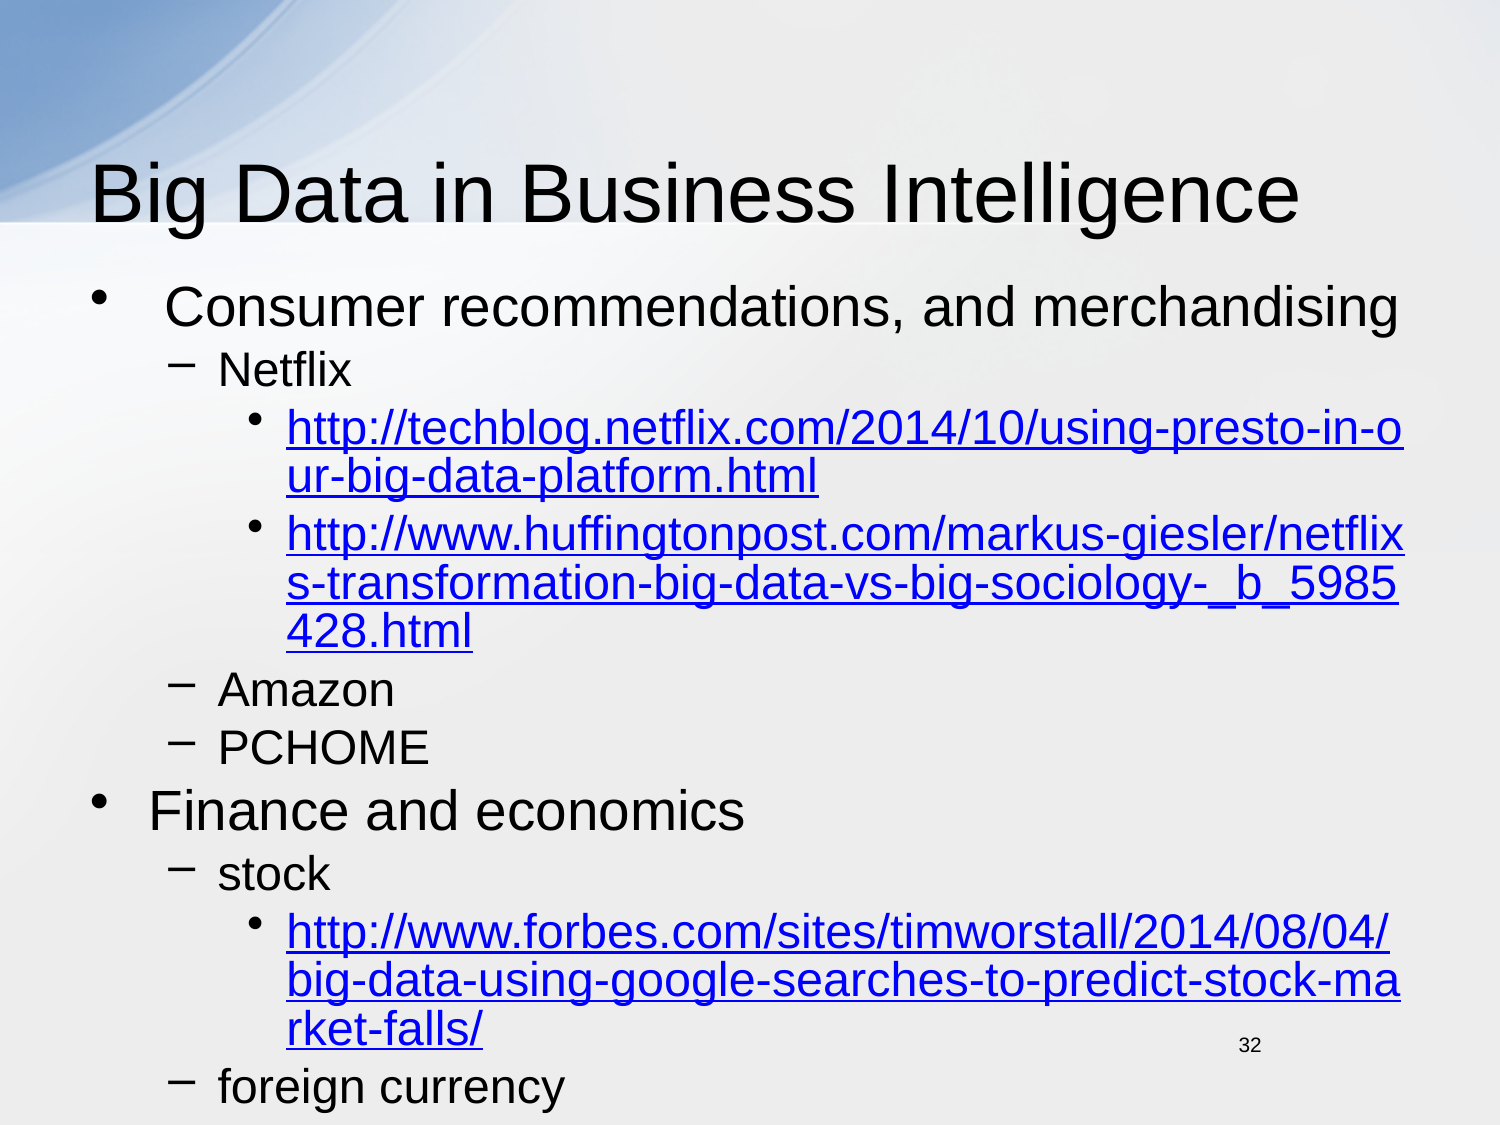

# Big Data in Business Intelligence
 Consumer recommendations, and merchandising
Netflix
http://techblog.netflix.com/2014/10/using-presto-in-our-big-data-platform.html
http://www.huffingtonpost.com/markus-giesler/netflixs-transformation-big-data-vs-big-sociology-_b_5985428.html
Amazon
PCHOME
Finance and economics
stock
http://www.forbes.com/sites/timworstall/2014/08/04/big-data-using-google-searches-to-predict-stock-market-falls/
foreign currency
http://technews.tw/2015/02/10/wall-street-manipulate-currency-exchange/

32